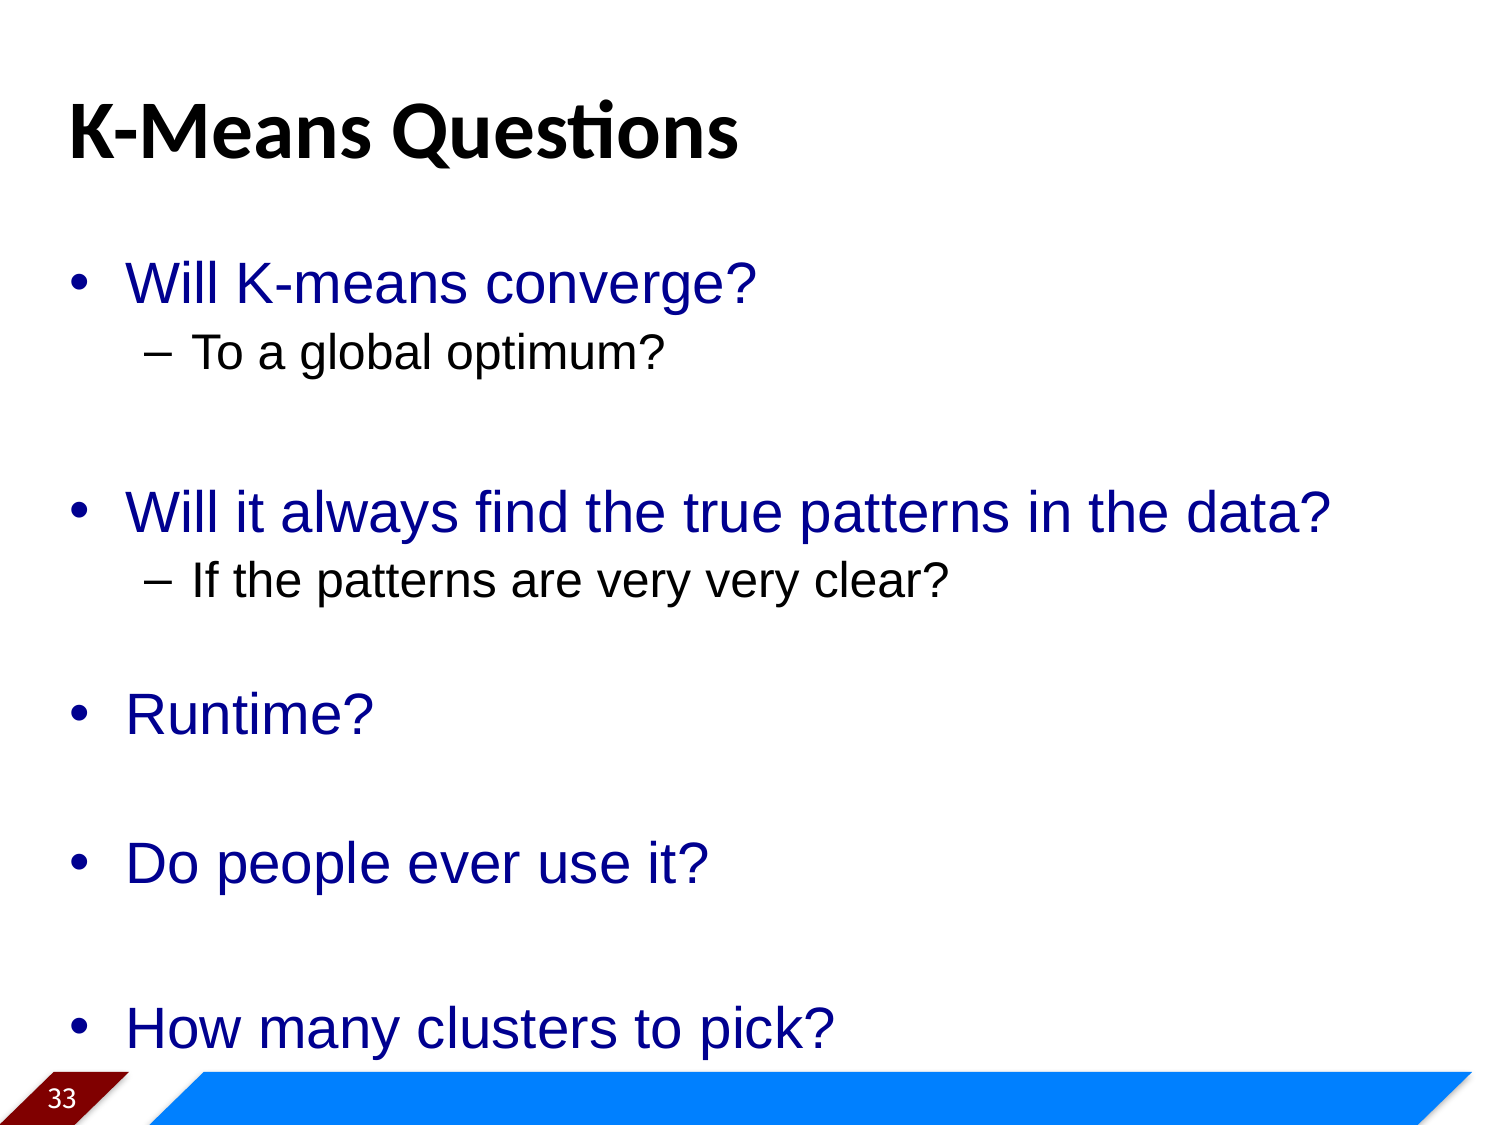

# K-Means Questions
Will K-means converge?
To a global optimum?

Will it always find the true patterns in the data?
If the patterns are very very clear?

Runtime?

Do people ever use it?

How many clusters to pick?